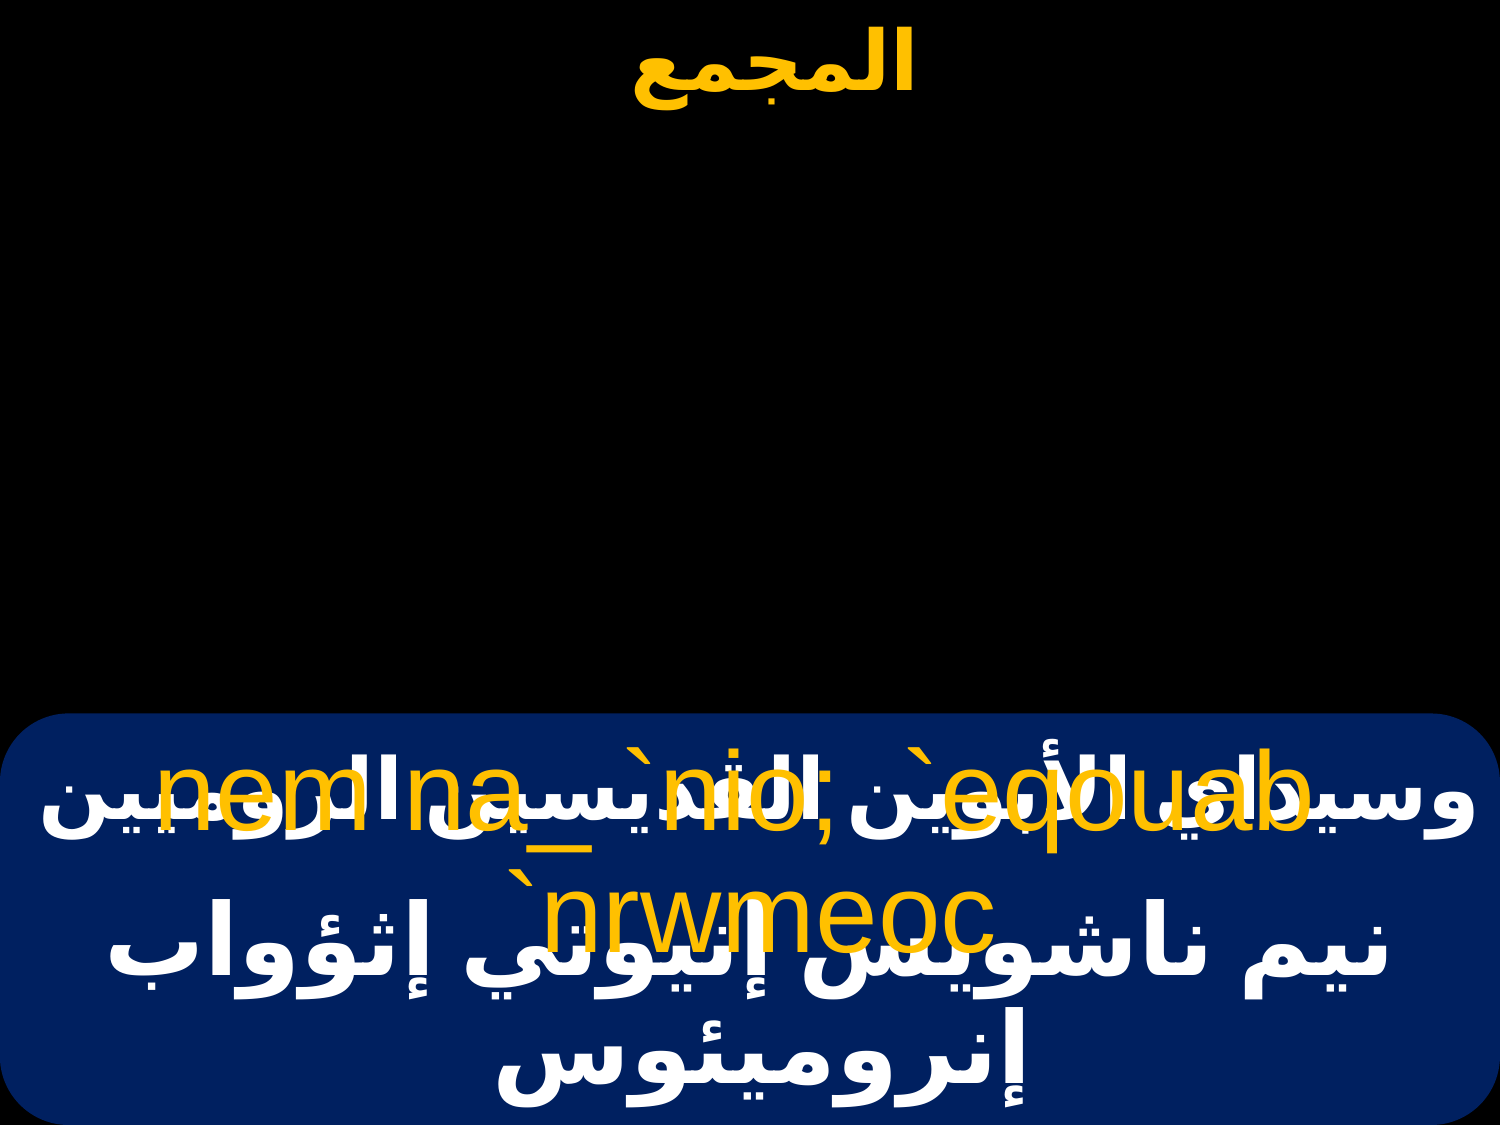

# وسيداي الأبوين القديسين الروميين
nem na_ `nio;  `eqouab  `nrwmeoc
نيم ناشويس إنيوتي إثؤواب إنروميئوس